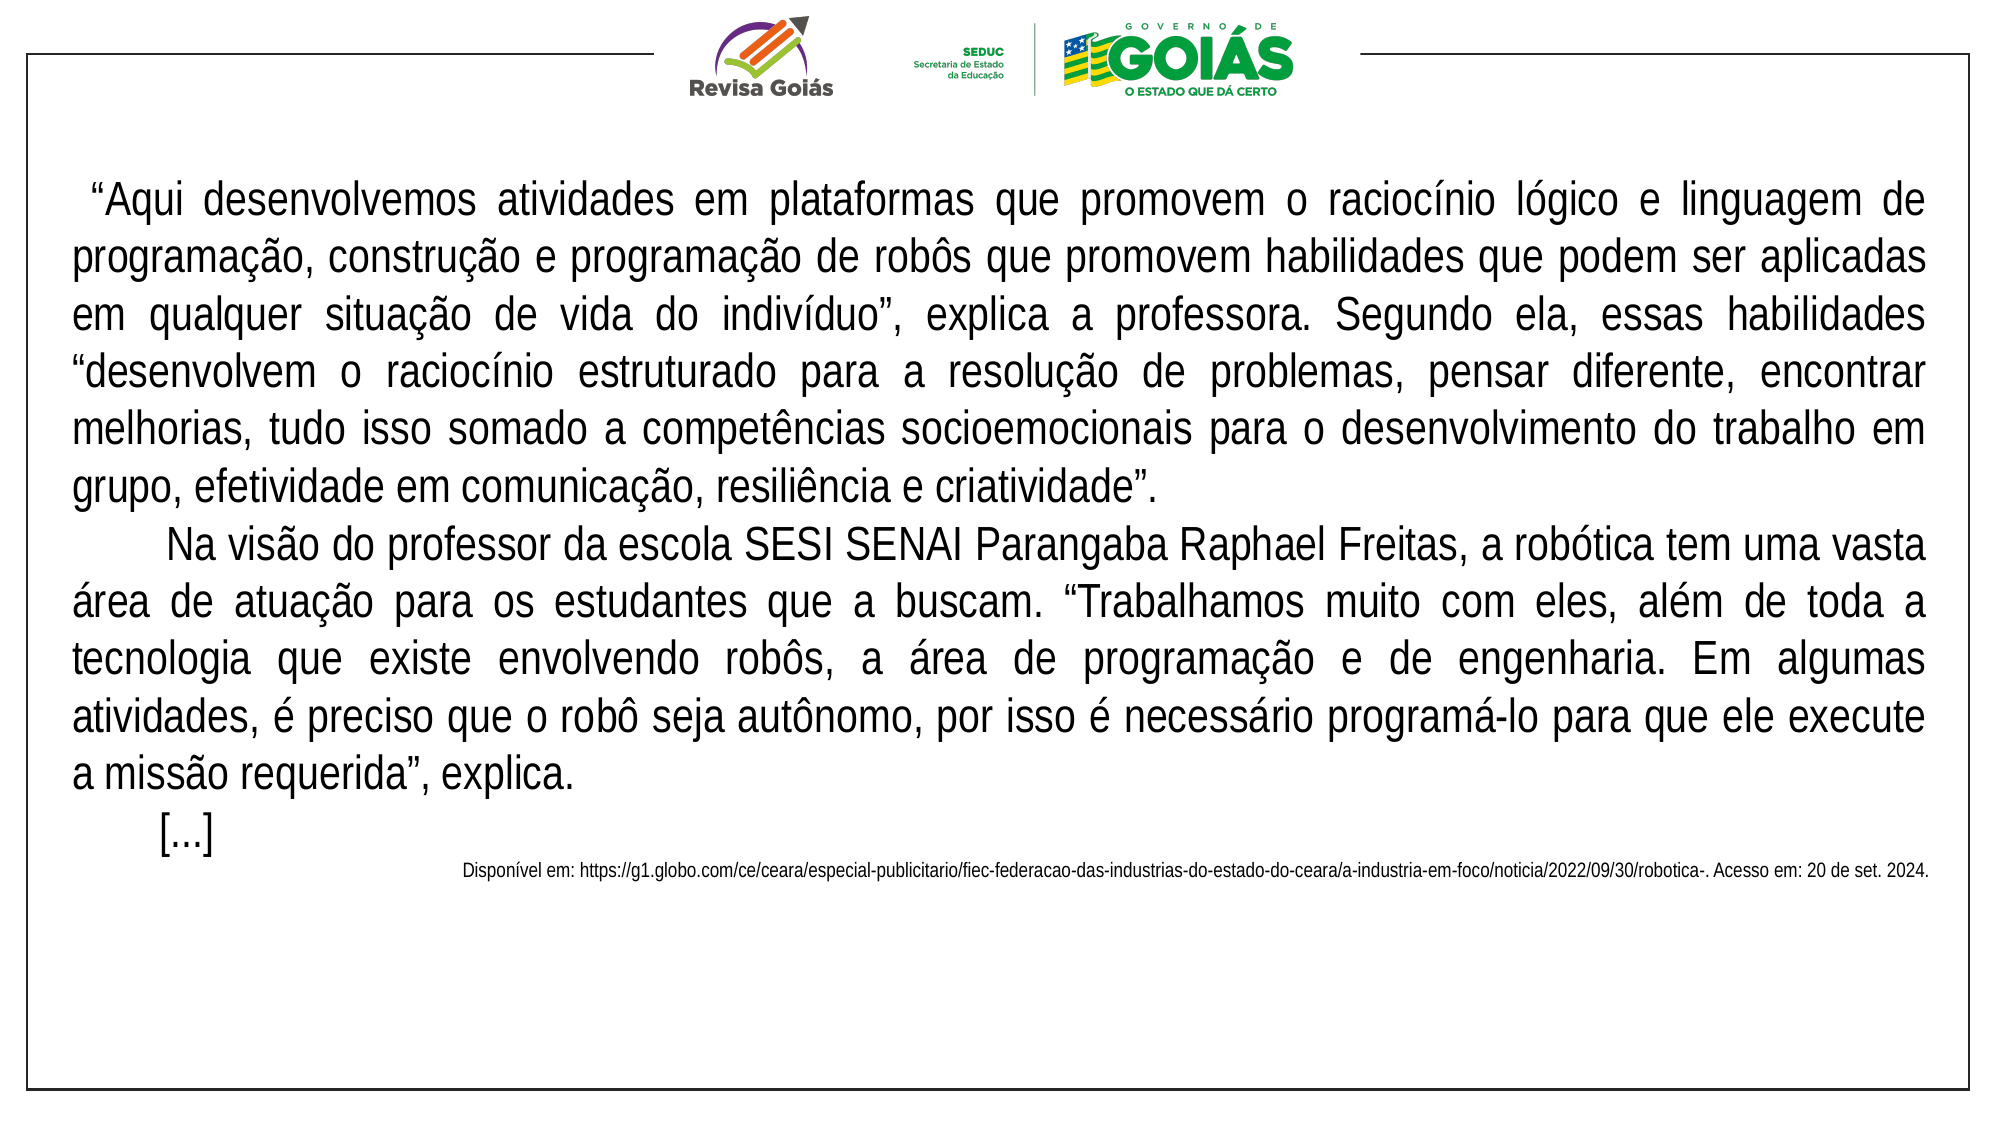

“Aqui desenvolvemos atividades em plataformas que promovem o raciocínio lógico e linguagem de programação, construção e programação de robôs que promovem habilidades que podem ser aplicadas em qualquer situação de vida do indivíduo”, explica a professora. Segundo ela, essas habilidades “desenvolvem o raciocínio estruturado para a resolução de problemas, pensar diferente, encontrar melhorias, tudo isso somado a competências socioemocionais para o desenvolvimento do trabalho em grupo, efetividade em comunicação, resiliência e criatividade”.
        Na visão do professor da escola SESI SENAI Parangaba Raphael Freitas, a robótica tem uma vasta área de atuação para os estudantes que a buscam. “Trabalhamos muito com eles, além de toda a tecnologia que existe envolvendo robôs, a área de programação e de engenharia. Em algumas atividades, é preciso que o robô seja autônomo, por isso é necessário programá-lo para que ele execute a missão requerida”, explica.
        [...]
Disponível em: https://g1.globo.com/ce/ceara/especial-publicitario/fiec-federacao-das-industrias-do-estado-do-ceara/a-industria-em-foco/noticia/2022/09/30/robotica-. Acesso em: 20 de set. 2024.